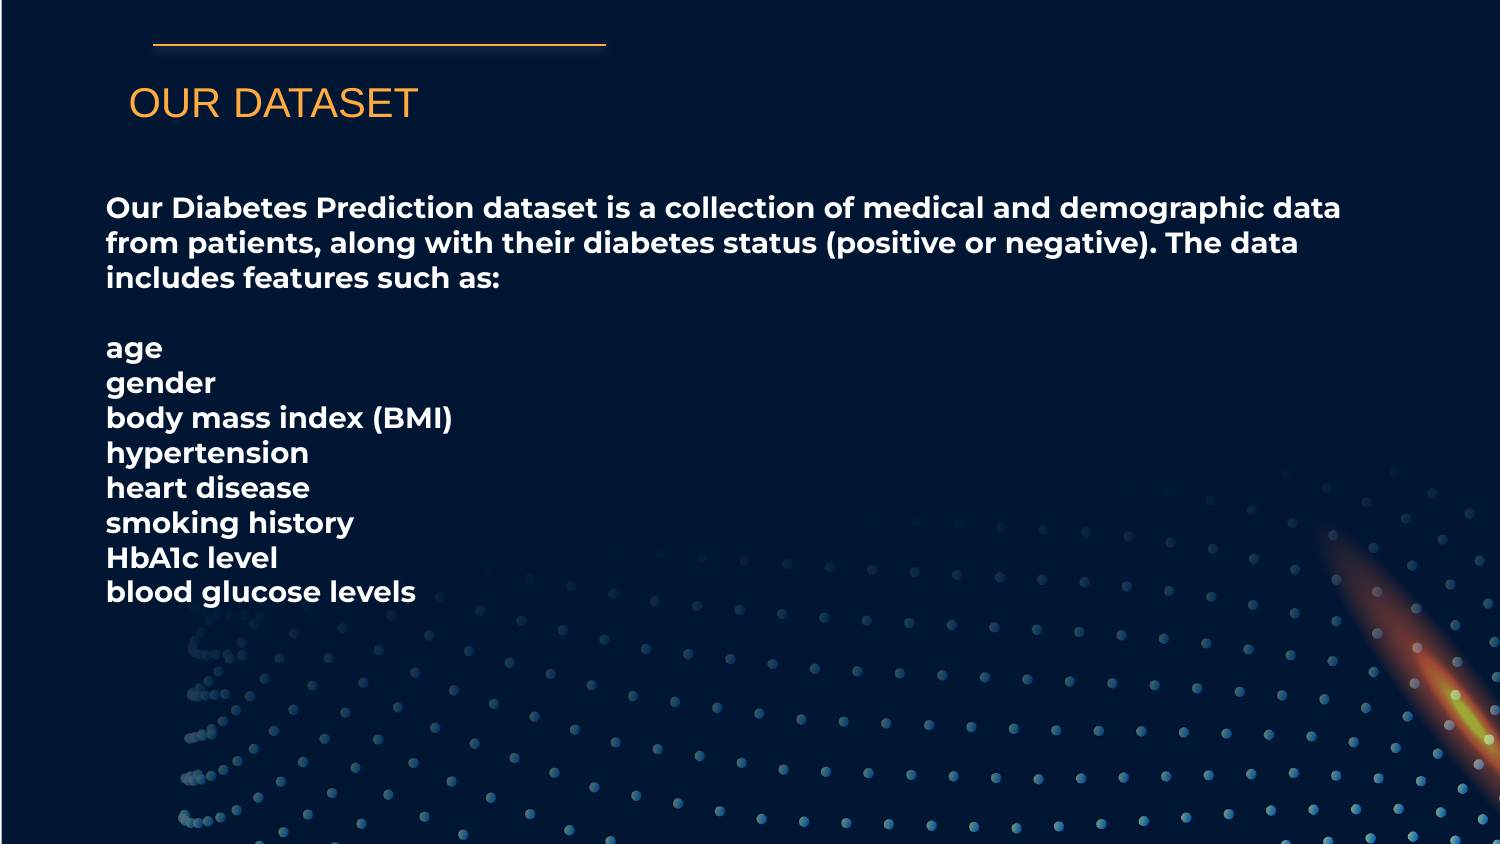

OUR DATASET

# Our Diabetes Prediction dataset is a collection of medical and demographic data from patients, along with their diabetes status (positive or negative). The data includes features such as: age gender body mass index (BMI) hypertension heart disease smoking history HbA1c level blood glucose levels